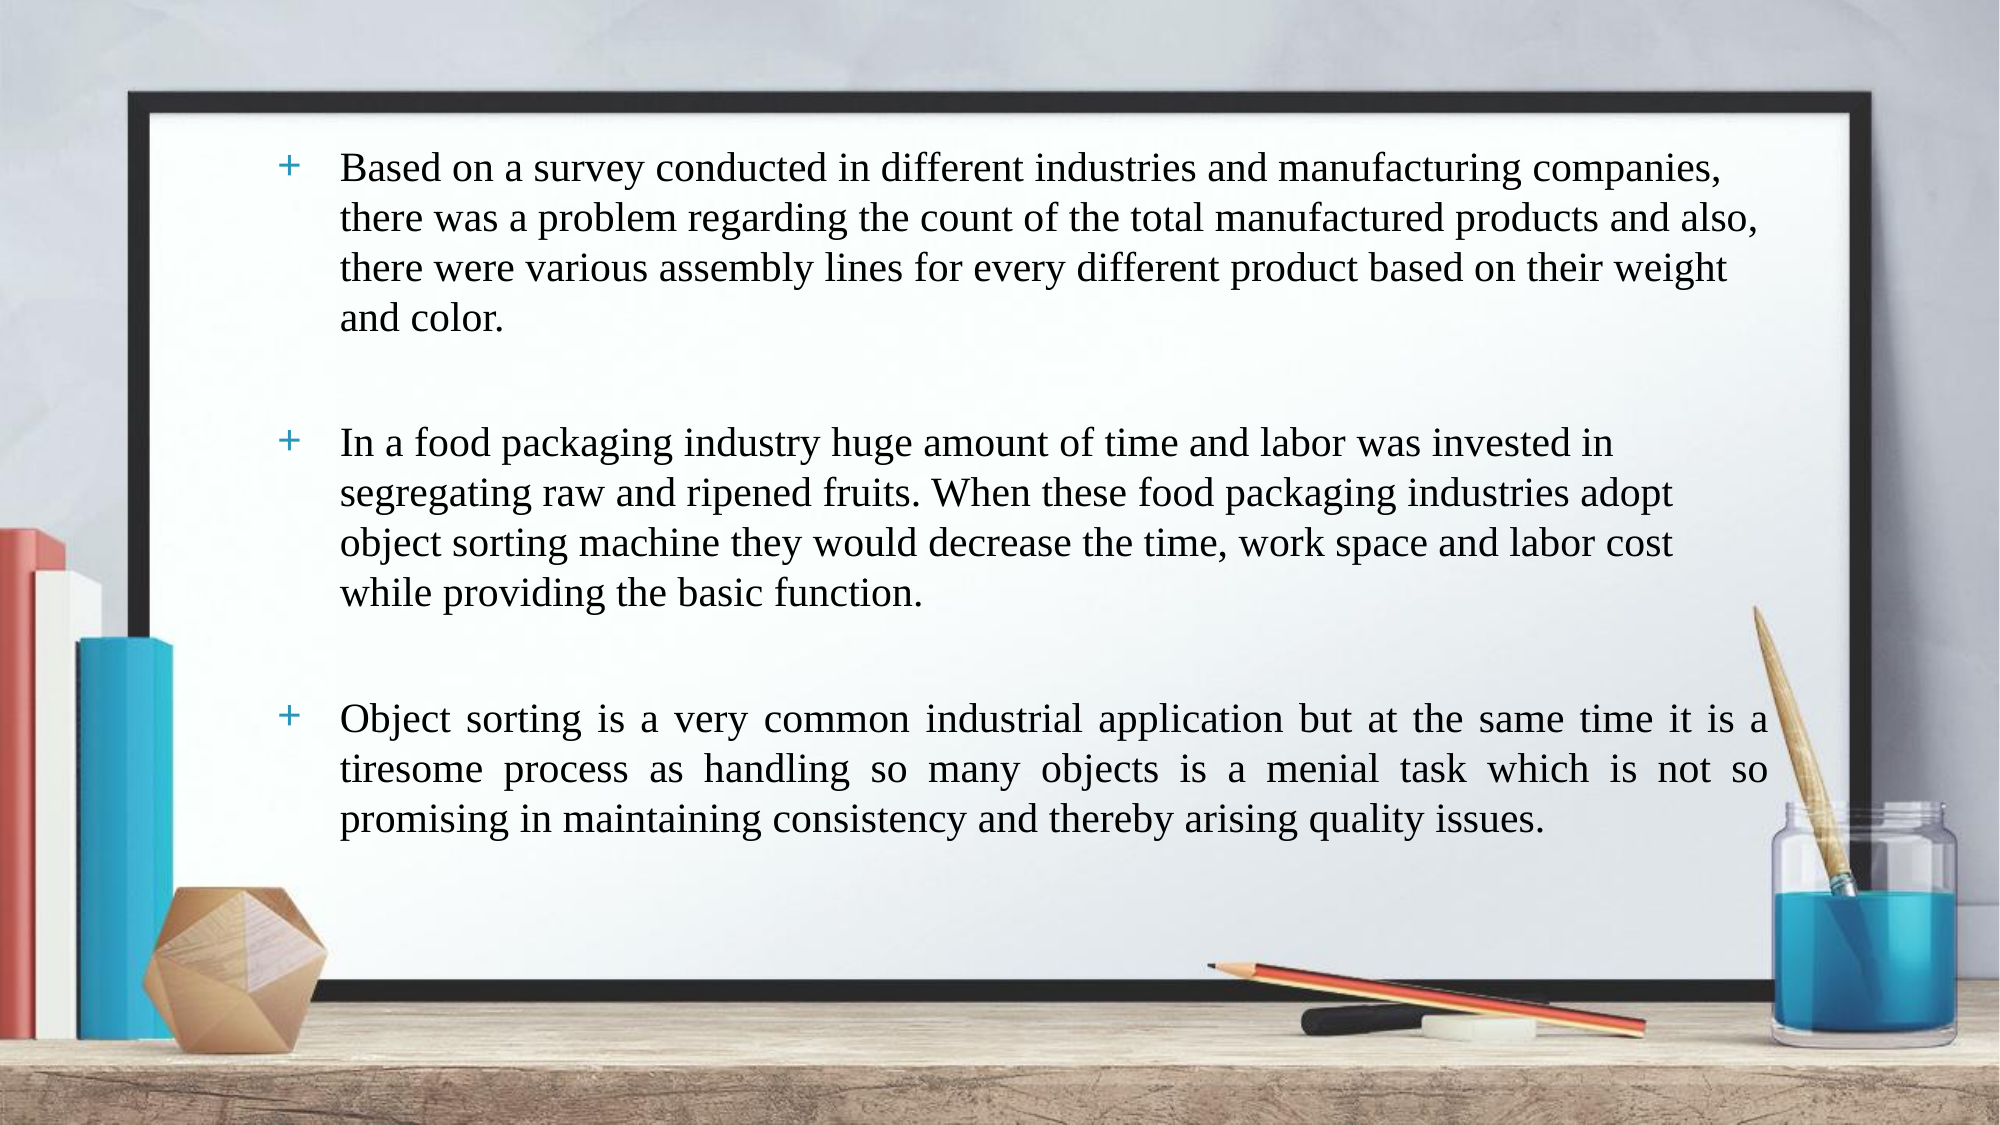

Based on a survey conducted in different industries and manufacturing companies, there was a problem regarding the count of the total manufactured products and also, there were various assembly lines for every different product based on their weight and color.

In a food packaging industry huge amount of time and labor was invested in segregating raw and ripened fruits. When these food packaging industries adopt object sorting machine they would decrease the time, work space and labor cost while providing the basic function.

Object sorting is a very common industrial application but at the same time it is a tiresome process as handling so many objects is a menial task which is not so promising in maintaining consistency and thereby arising quality issues.